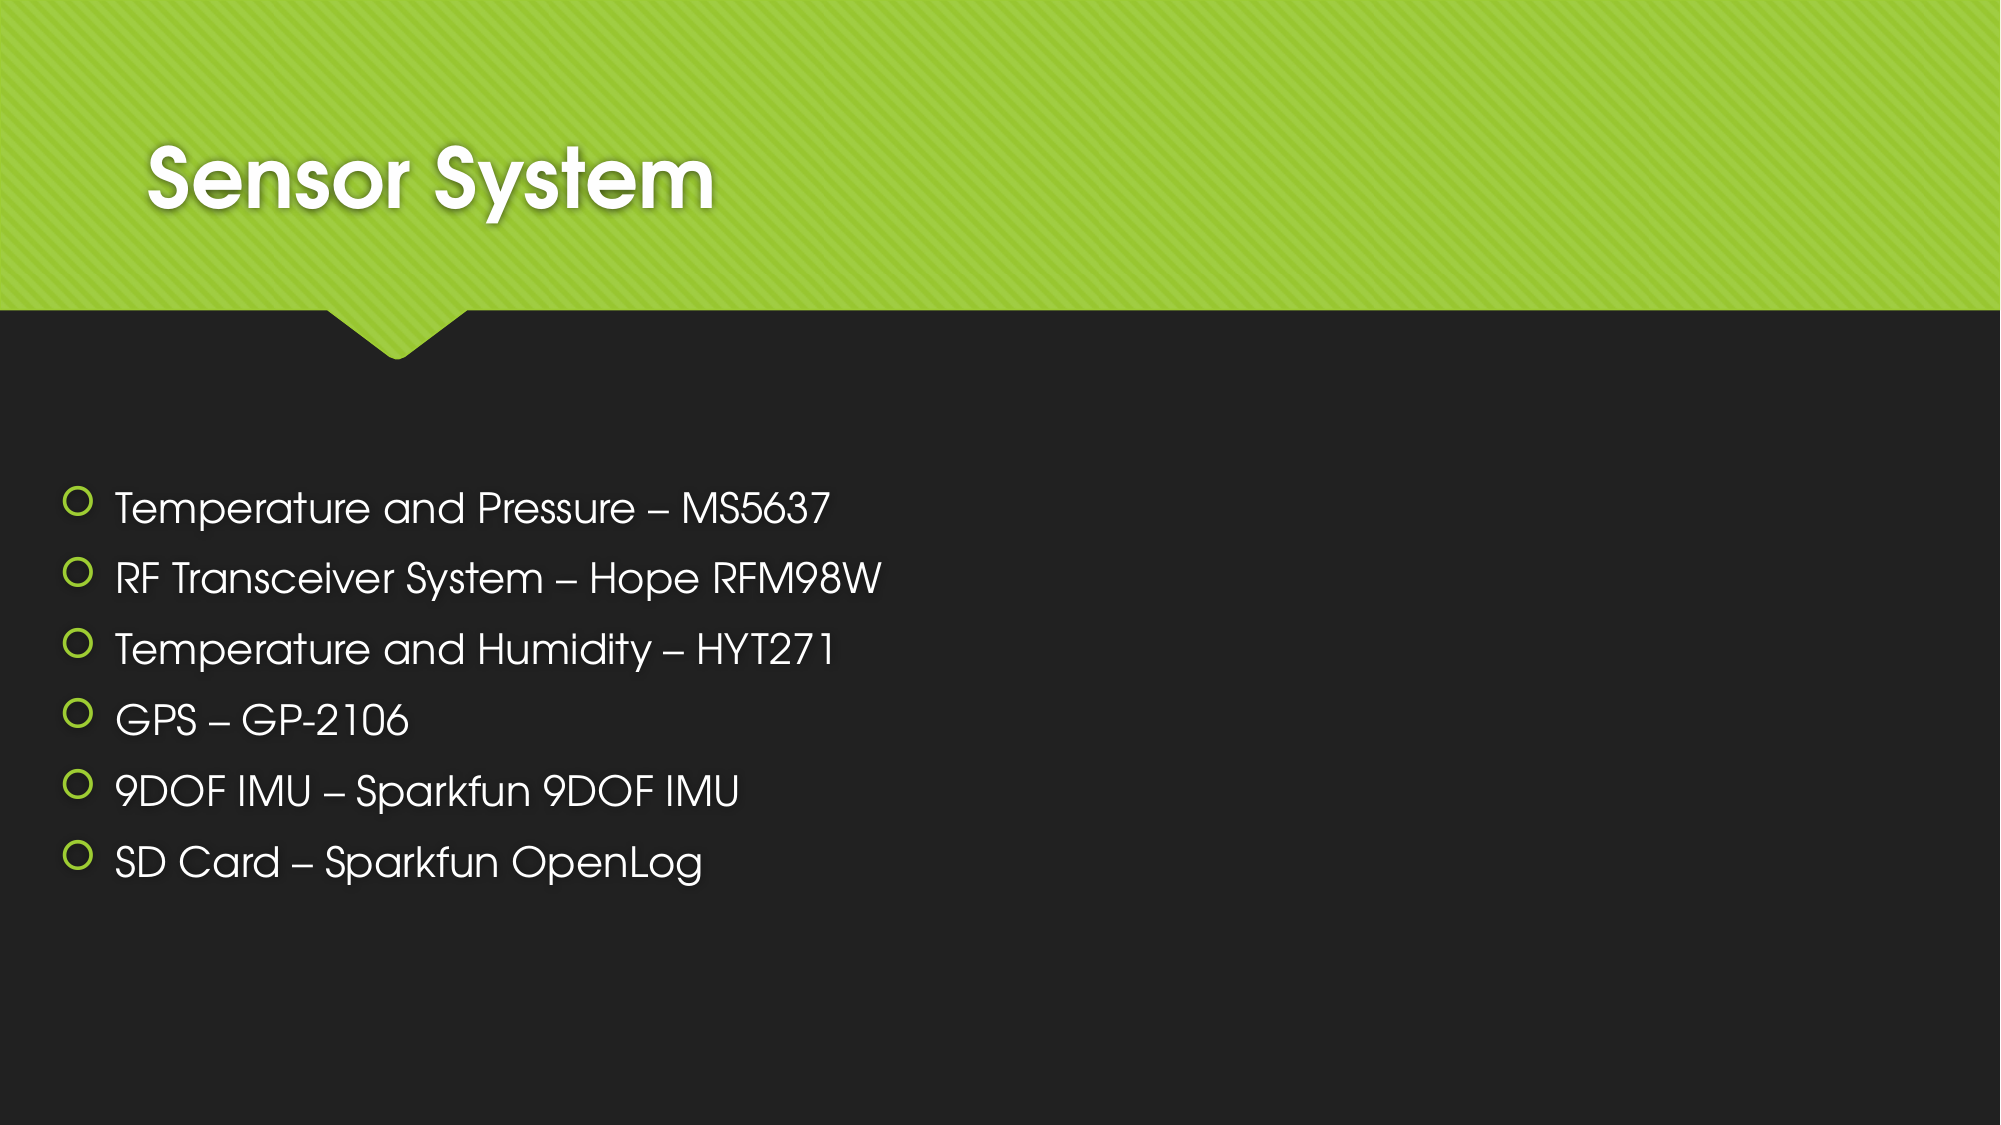

# Sensor System
Temperature and Pressure – MS5637
RF Transceiver System – Hope RFM98W
Temperature and Humidity – HYT271
GPS – GP-2106
9DOF IMU – Sparkfun 9DOF IMU
SD Card – Sparkfun OpenLog